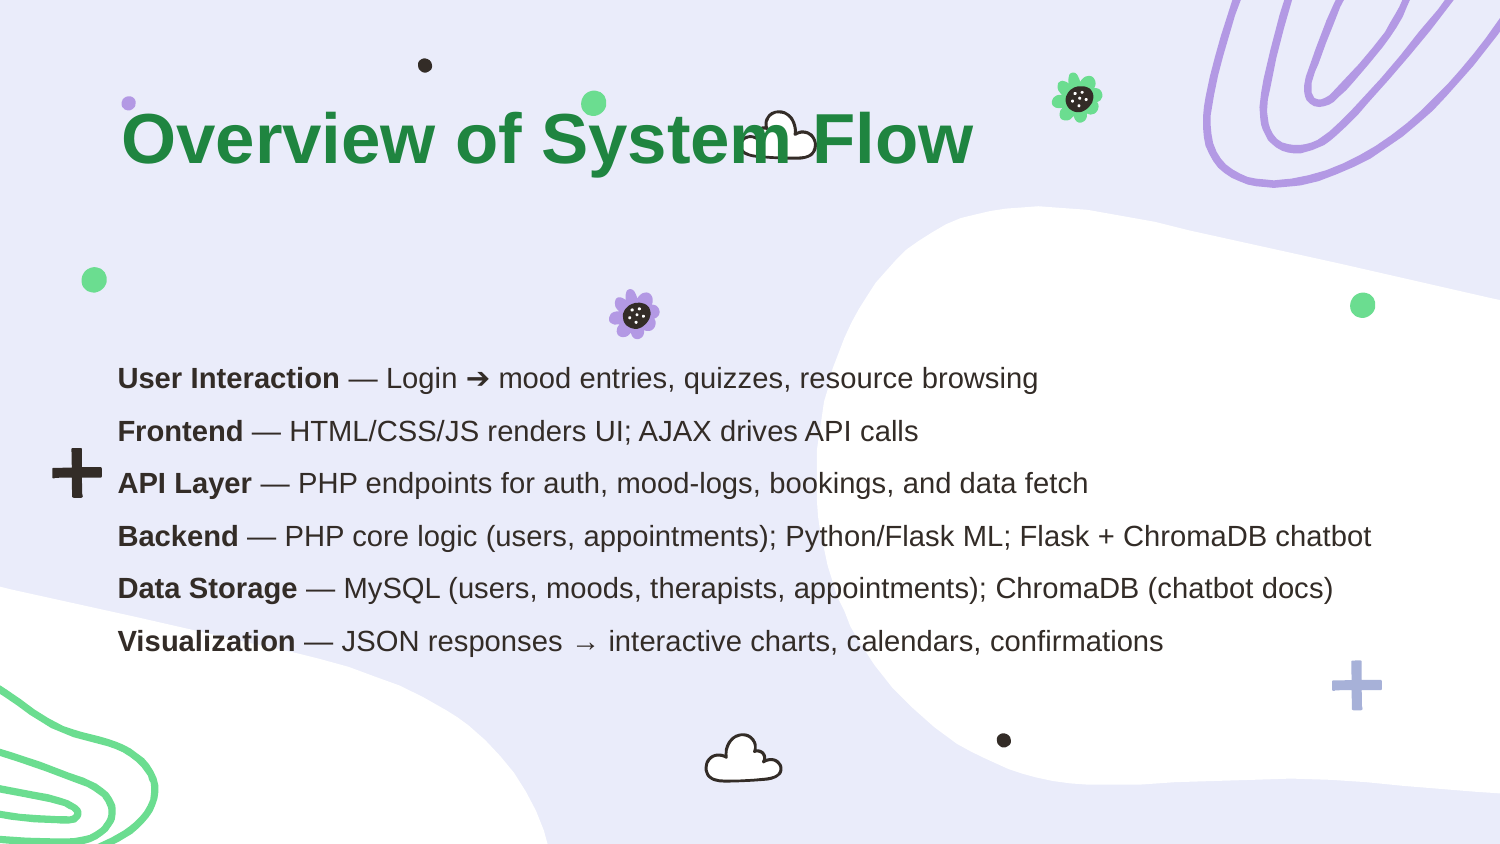

# Overview of System Flow
User Interaction — Login ➔ mood entries, quizzes, resource browsing
Frontend — HTML/CSS/JS renders UI; AJAX drives API calls
API Layer — PHP endpoints for auth, mood‑logs, bookings, and data fetch
Backend — PHP core logic (users, appointments); Python/Flask ML; Flask + ChromaDB chatbot
Data Storage — MySQL (users, moods, therapists, appointments); ChromaDB (chatbot docs)
Visualization — JSON responses → interactive charts, calendars, confirmations